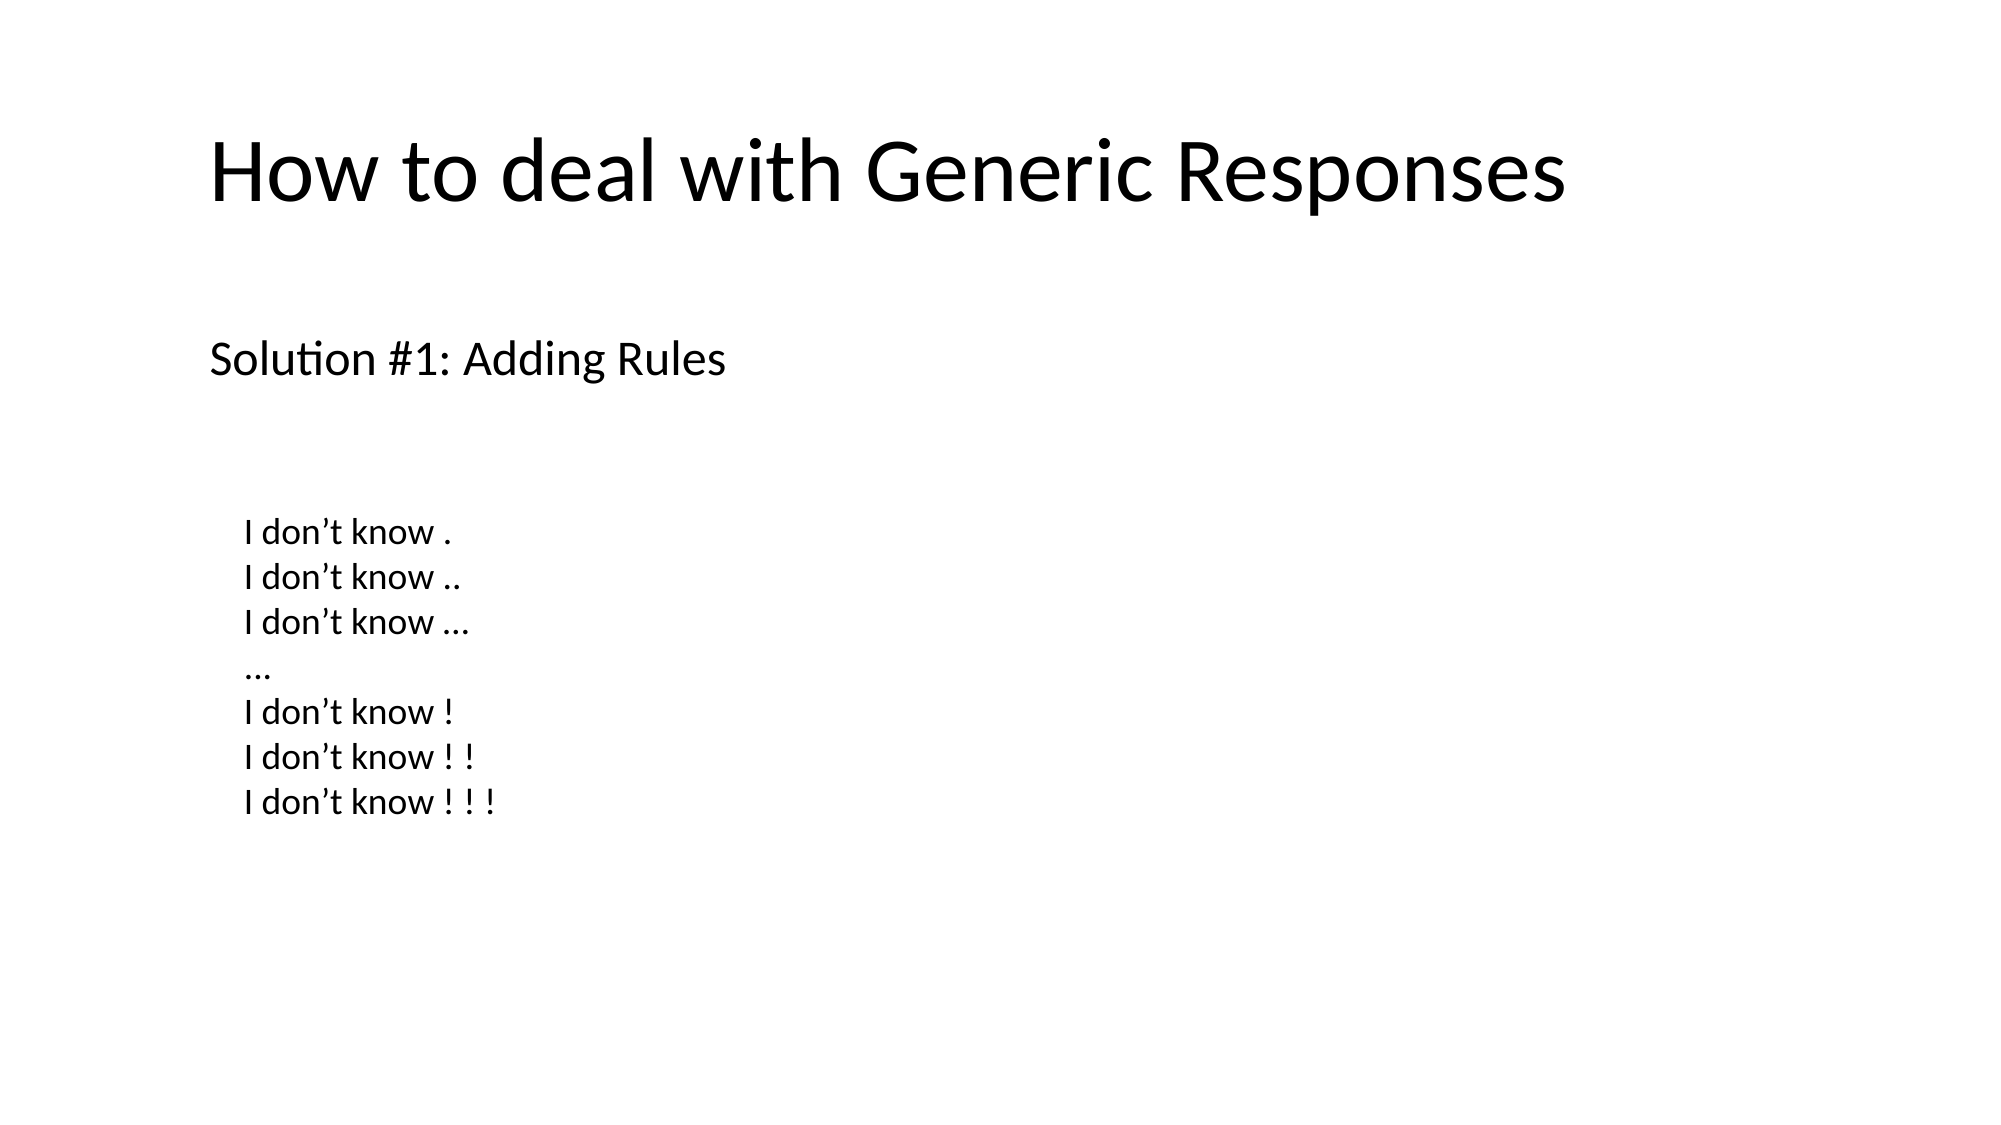

How to deal with Generic Responses
Solution #1: Adding Rules
I don’t know .
I don’t know ..
I don’t know …
...
I don’t know !
I don’t know ! !
I don’t know ! ! !